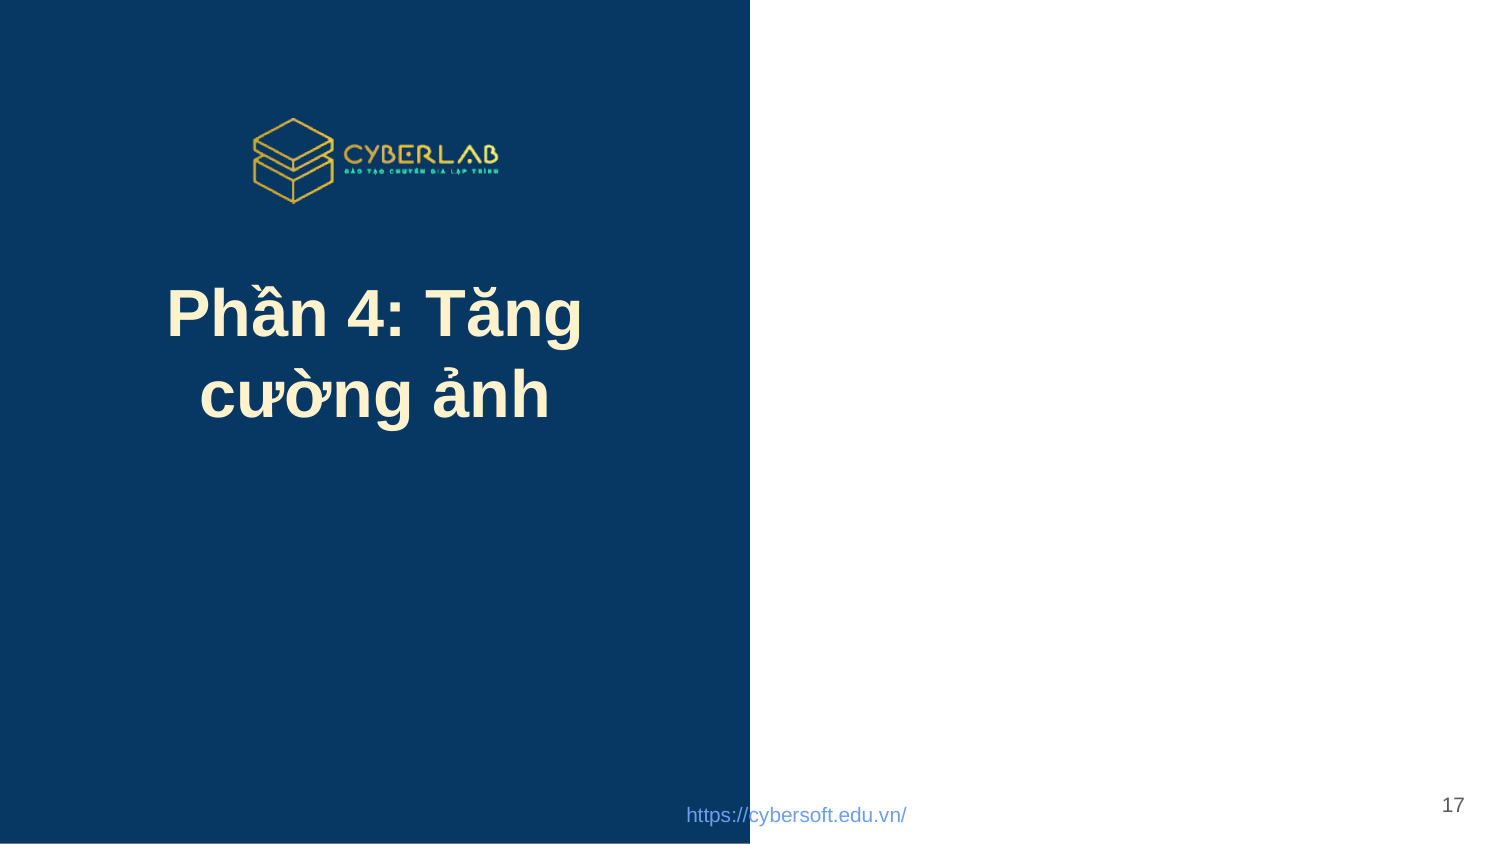

# Phần 4: Tăng cường ảnh

17